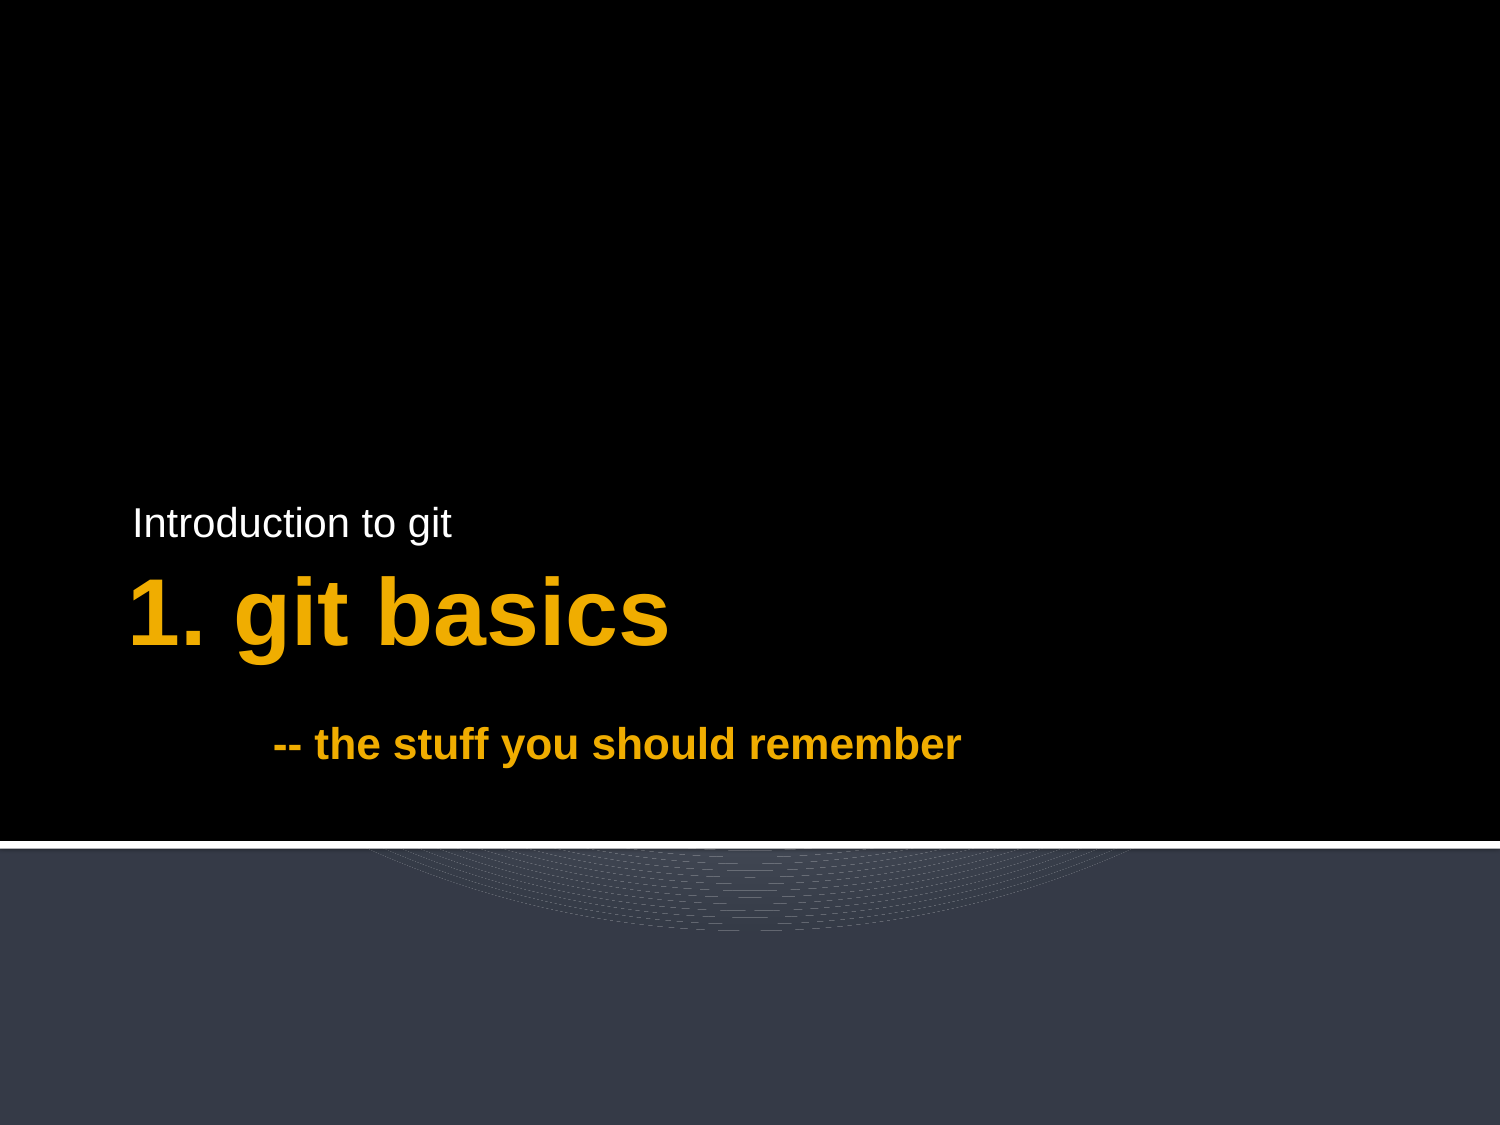

Introduction to git
# 1. git basics -- the stuff you should remember